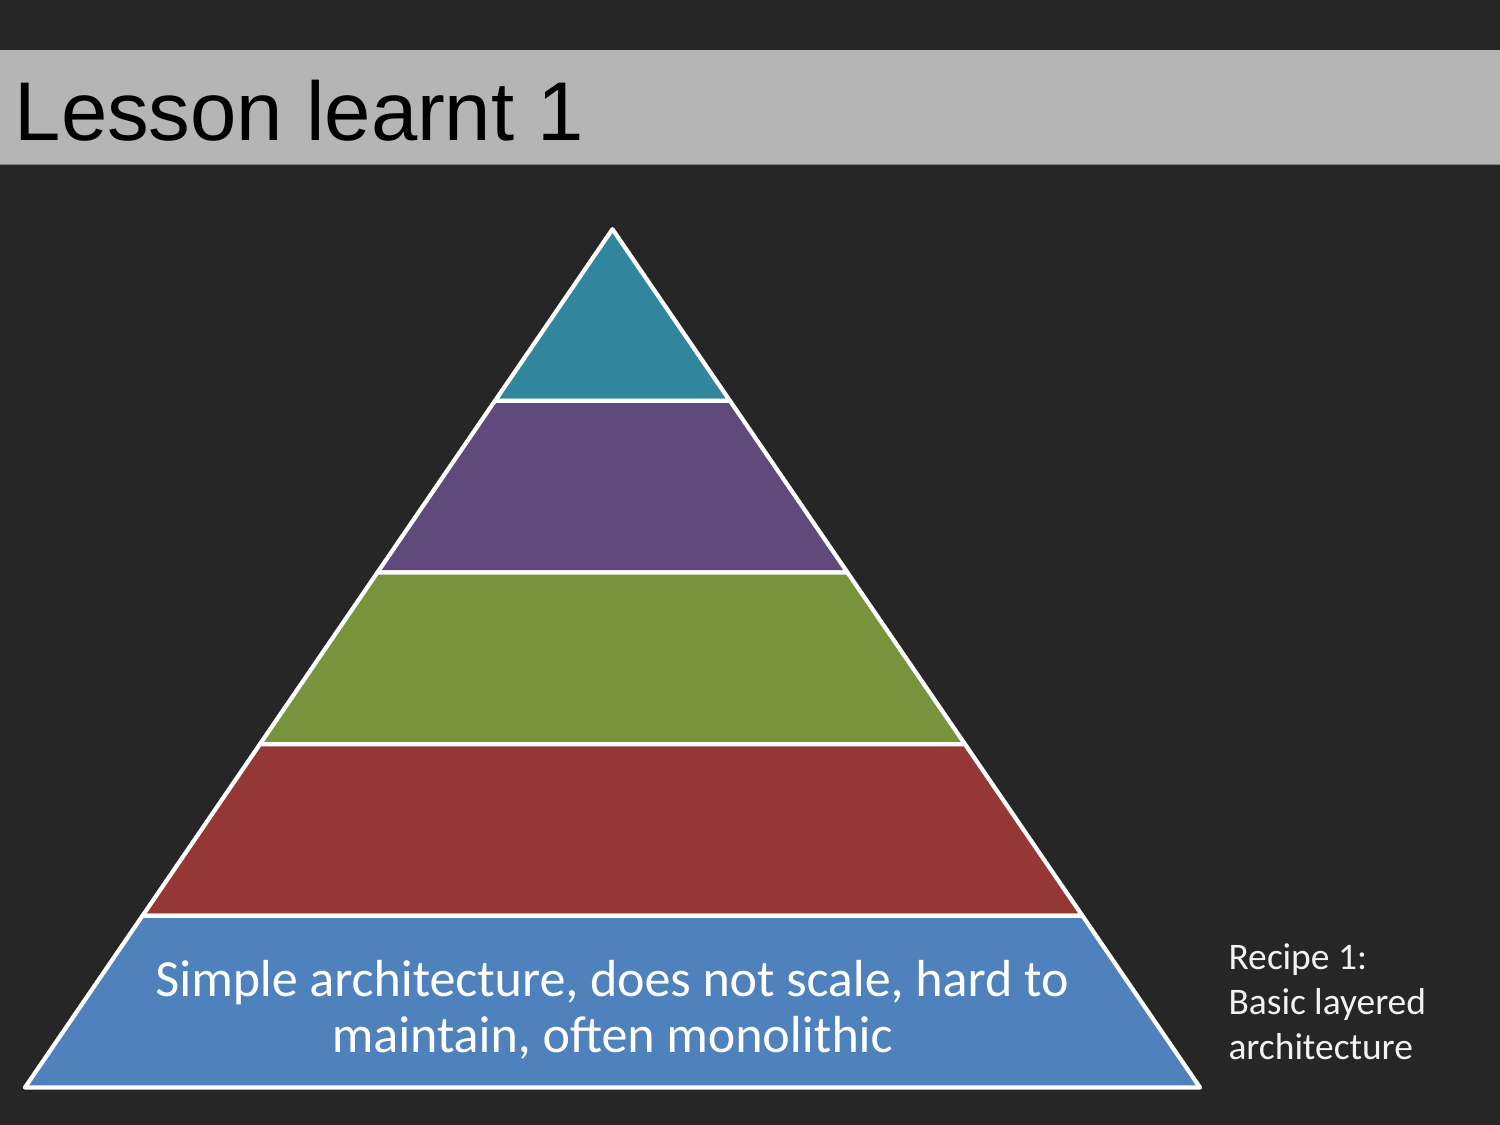

Lesson learnt 1

Simple architecture, does not scale, hard to maintain, often monolithic
Recipe 1:
Basic layered
architecture